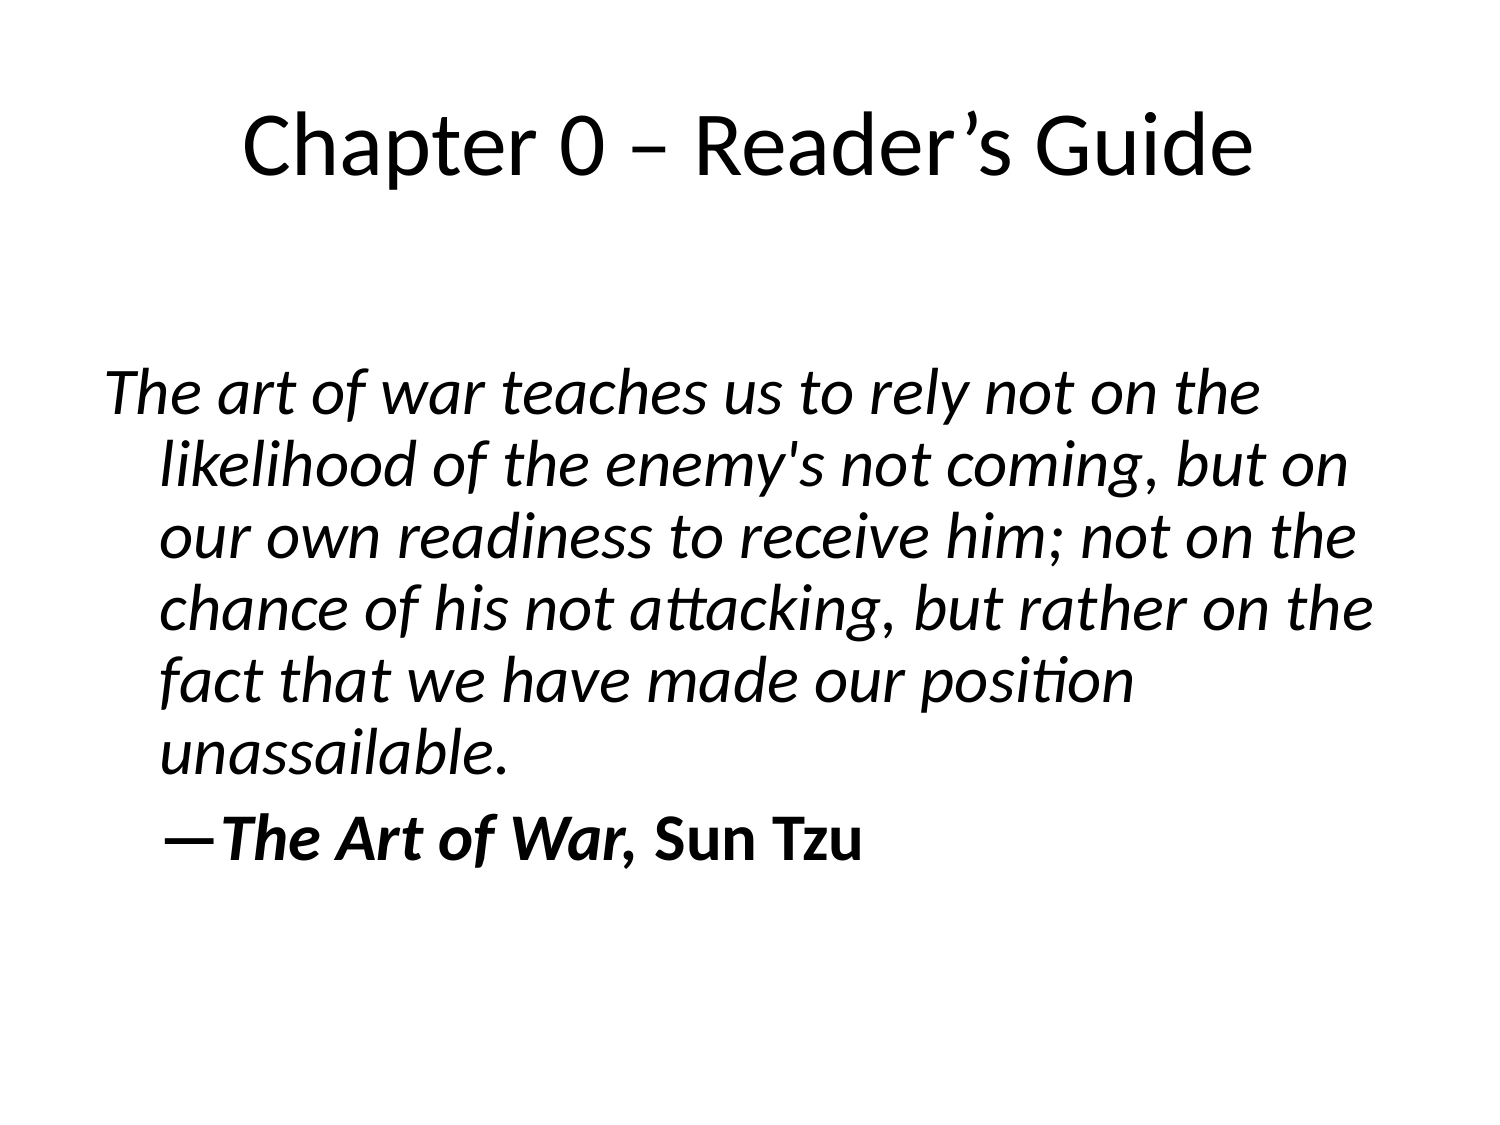

# Chapter 0 – Reader’s Guide
The art of war teaches us to rely not on the likelihood of the enemy's not coming, but on our own readiness to receive him; not on the chance of his not attacking, but rather on the fact that we have made our position unassailable.
	—The Art of War, Sun Tzu